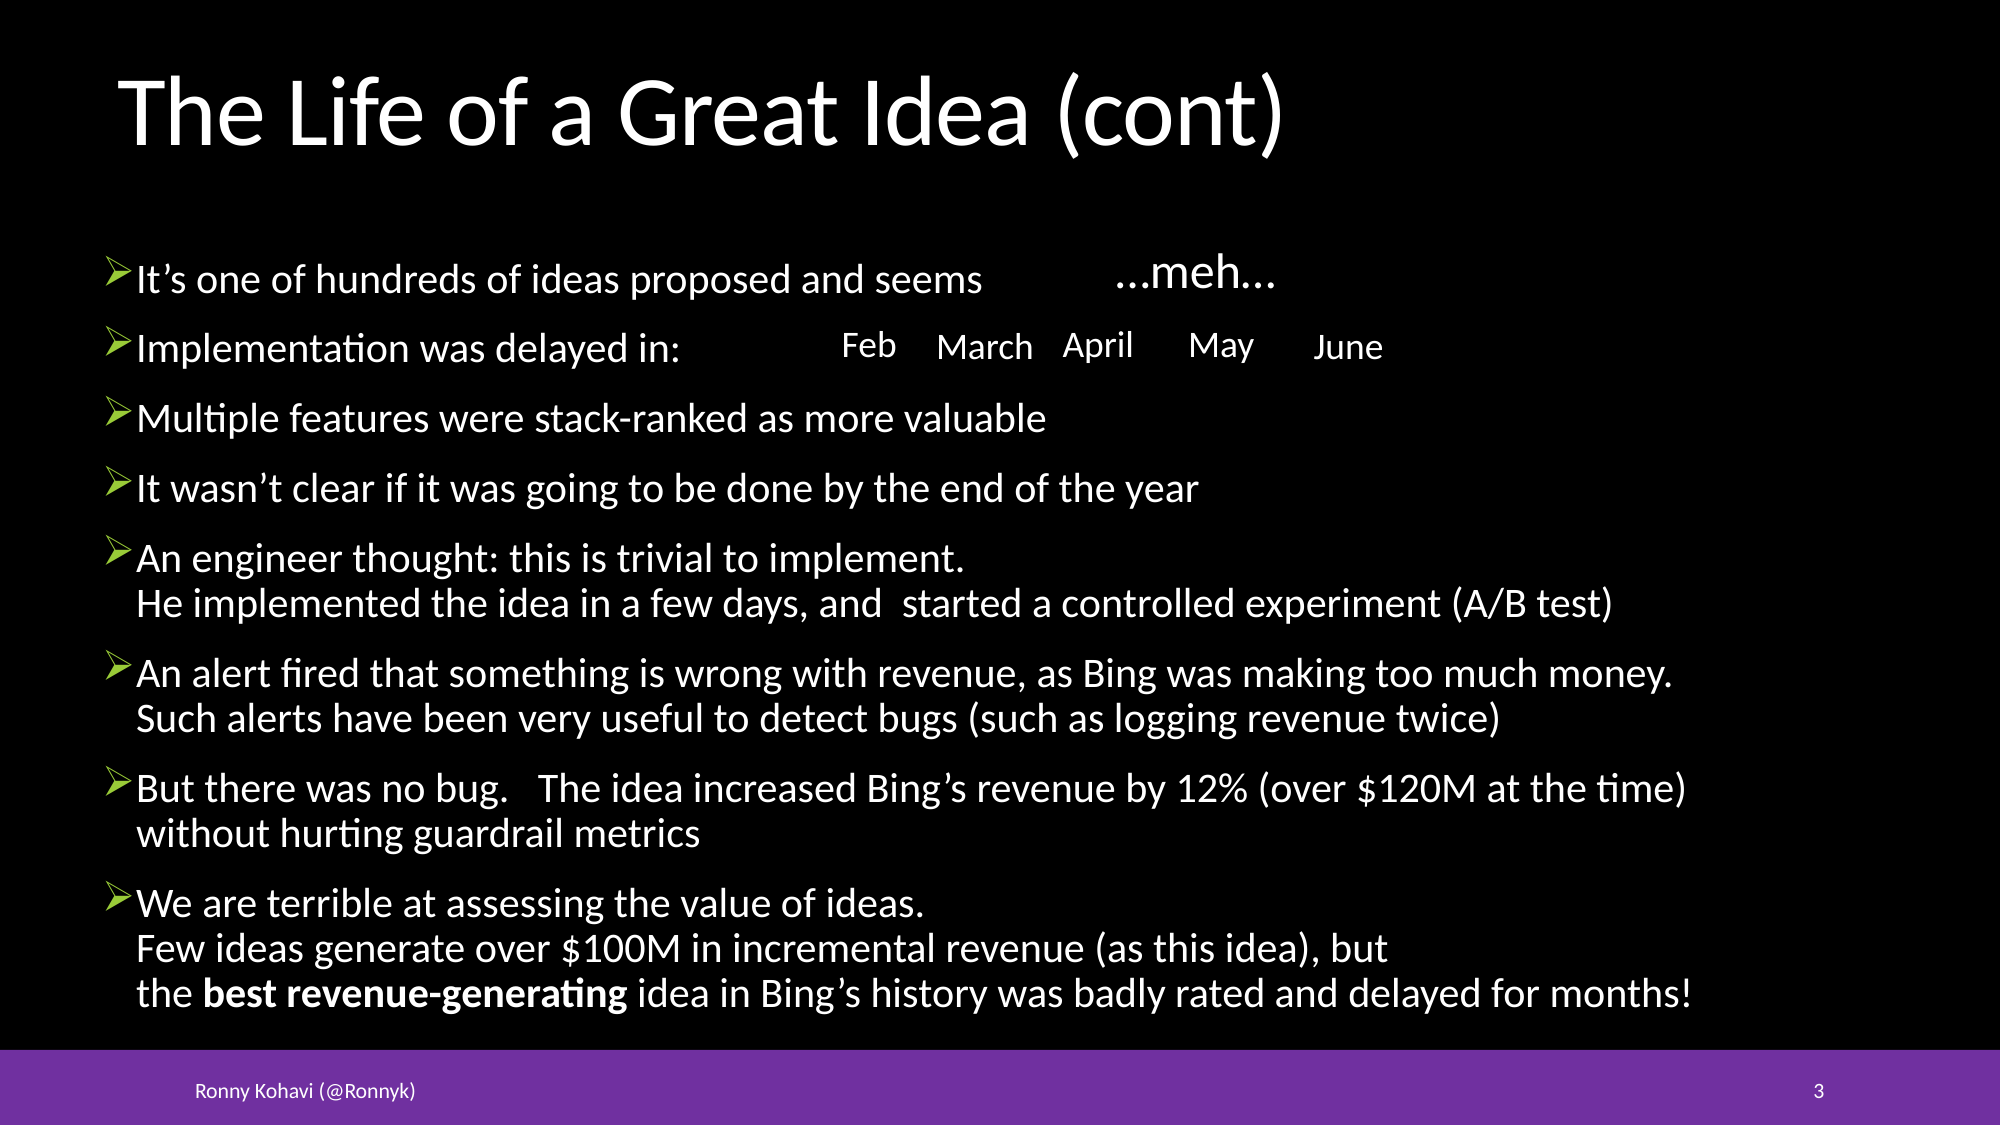

# The Life of a Great Idea (cont)
…meh…
It’s one of hundreds of ideas proposed and seems
Implementation was delayed in:
Multiple features were stack-ranked as more valuable
It wasn’t clear if it was going to be done by the end of the year
An engineer thought: this is trivial to implement.
He implemented the idea in a few days, and  started a controlled experiment (A/B test)
An alert fired that something is wrong with revenue, as Bing was making too much money.
Such alerts have been very useful to detect bugs (such as logging revenue twice)
But there was no bug.   The idea increased Bing’s revenue by 12% (over $120M at the time)
without hurting guardrail metrics
We are terrible at assessing the value of ideas.
Few ideas generate over $100M in incremental revenue (as this idea), but
the best revenue-generating idea in Bing’s history was badly rated and delayed for months!
Feb
April
May
March
June
Ronny Kohavi (@Ronnyk)
3